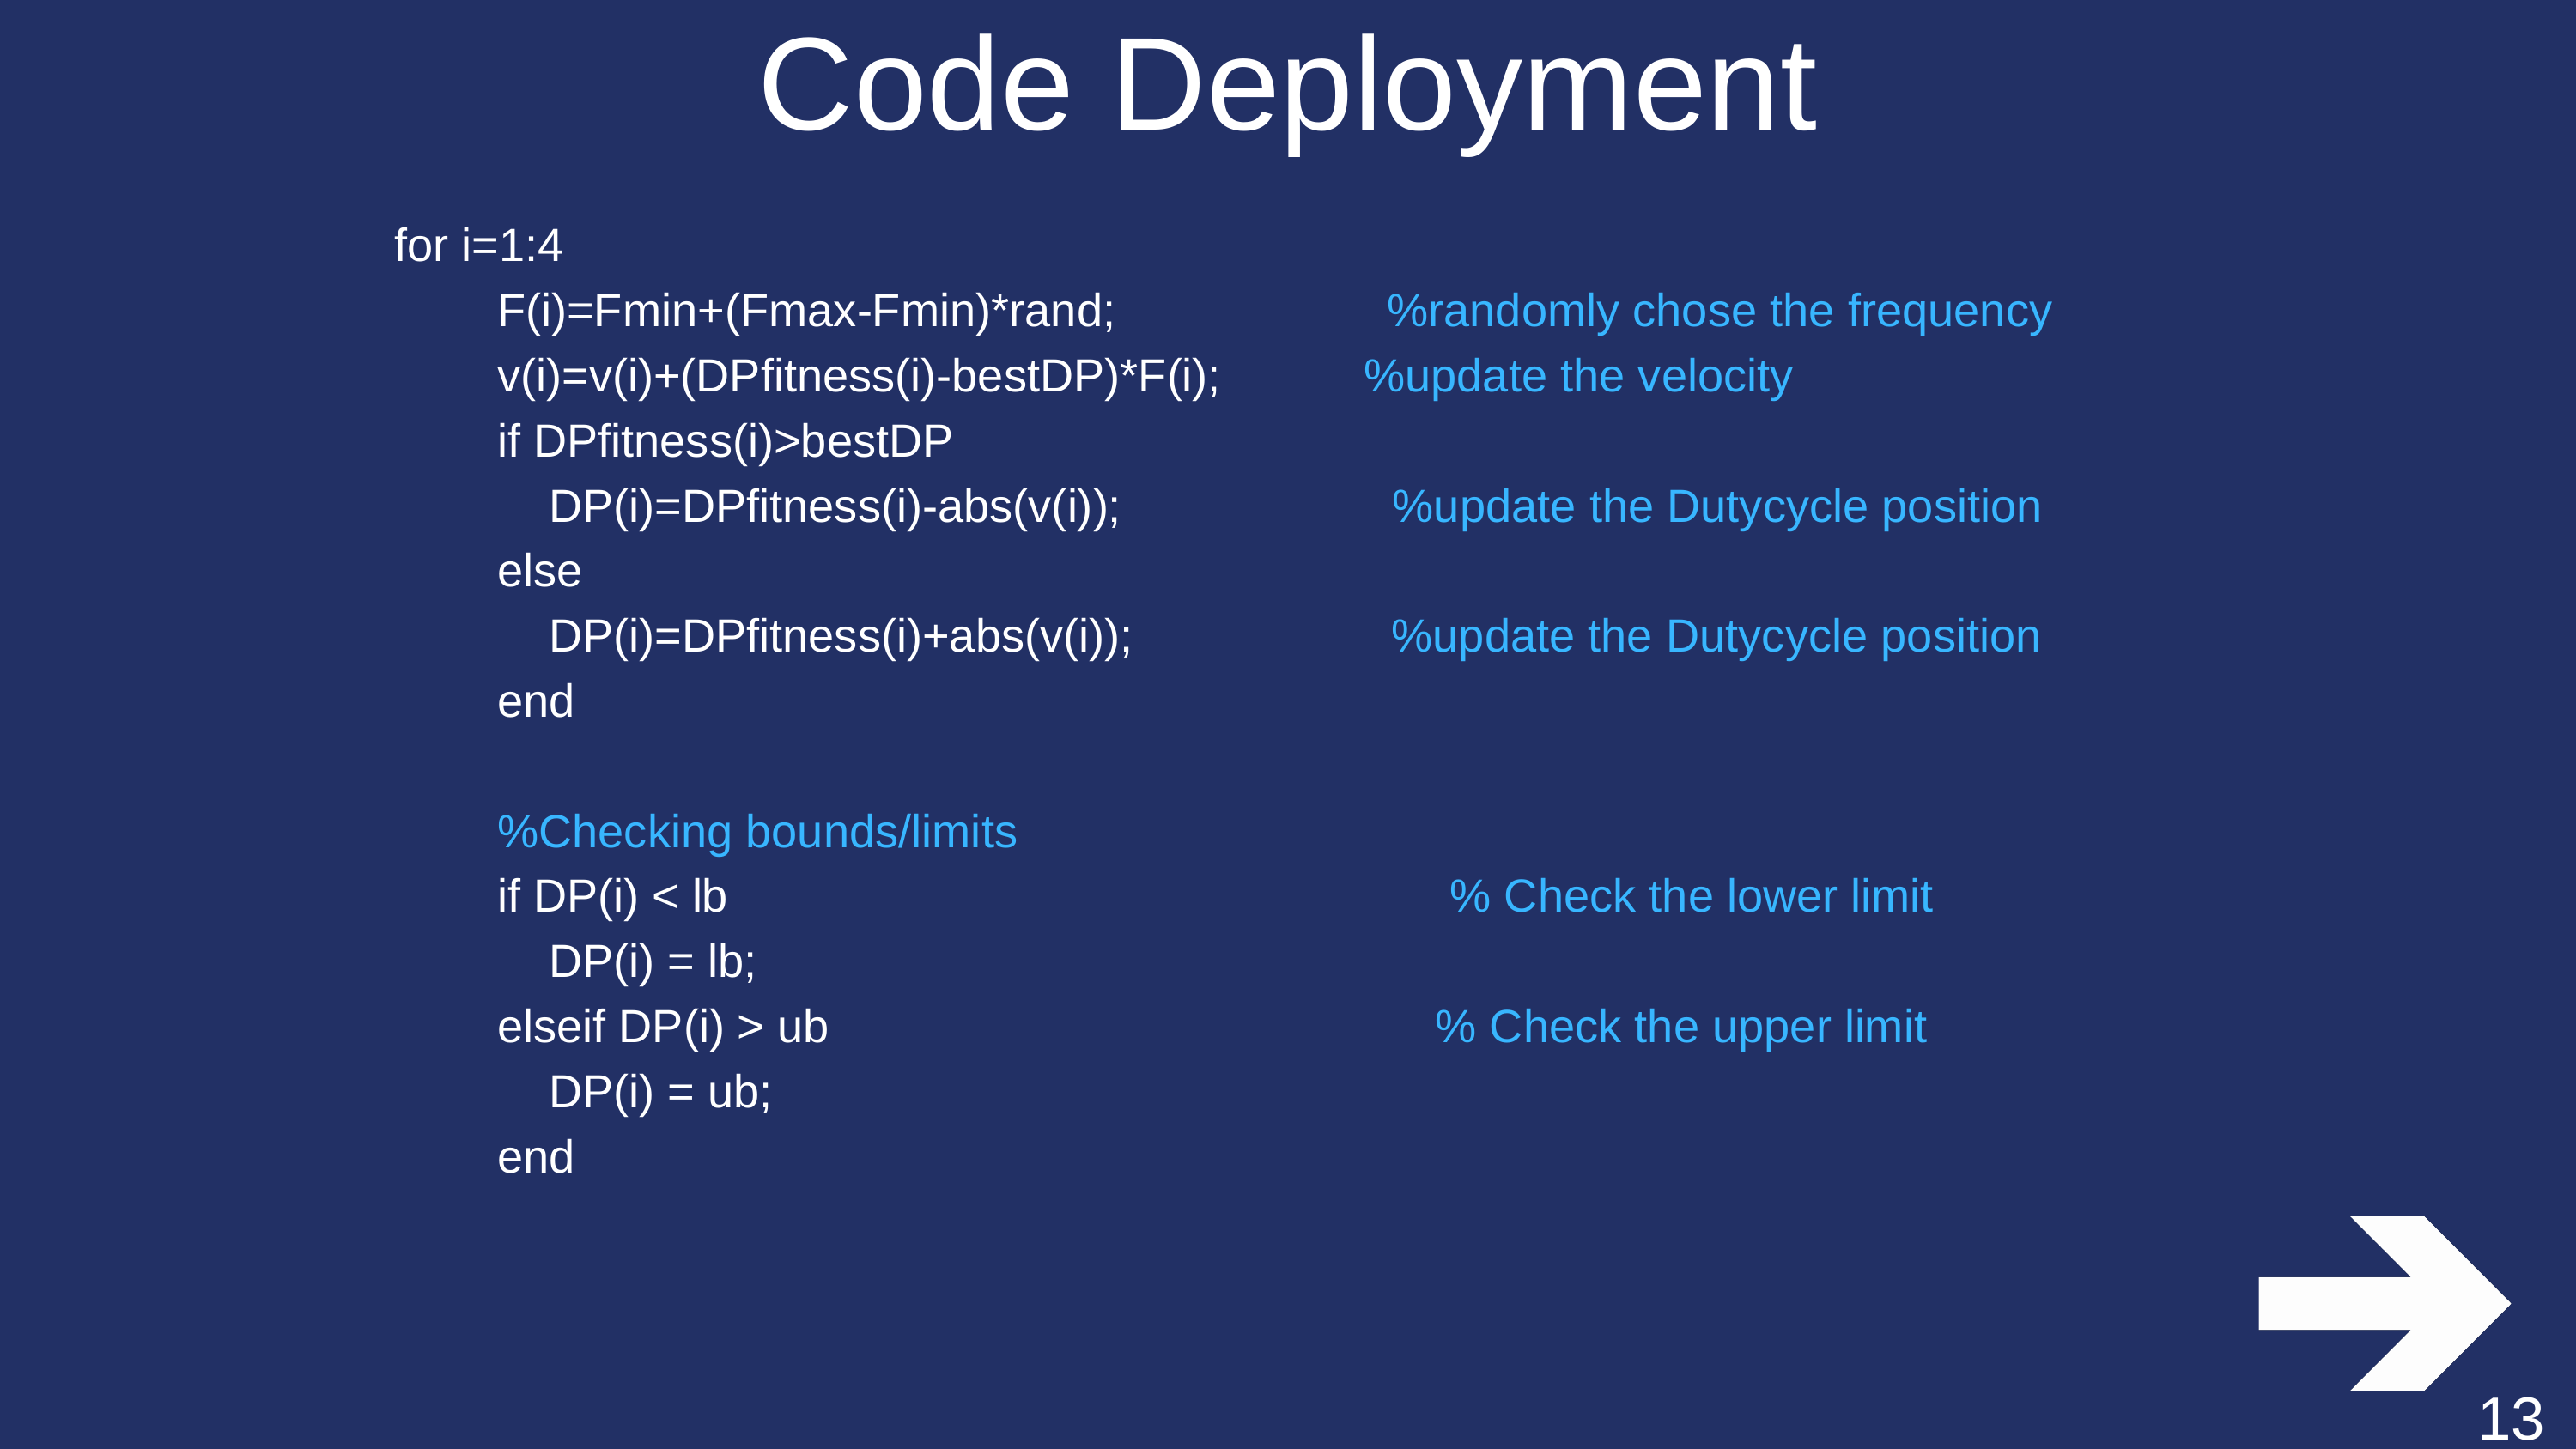

Code Deployment
for i=1:4
        F(i)=Fmin+(Fmax-Fmin)*rand;                     %randomly chose the frequency
        v(i)=v(i)+(DPfitness(i)-bestDP)*F(i);           %update the velocity
        if DPfitness(i)>bestDP
            DP(i)=DPfitness(i)-abs(v(i));                     %update the Dutycycle position
        else
            DP(i)=DPfitness(i)+abs(v(i));                    %update the Dutycycle position
        end

        %Checking bounds/limits
        if DP(i) < lb                                                        % Check the lower limit
            DP(i) = lb;
        elseif DP(i) > ub                                               % Check the upper limit
            DP(i) = ub;
        end

13